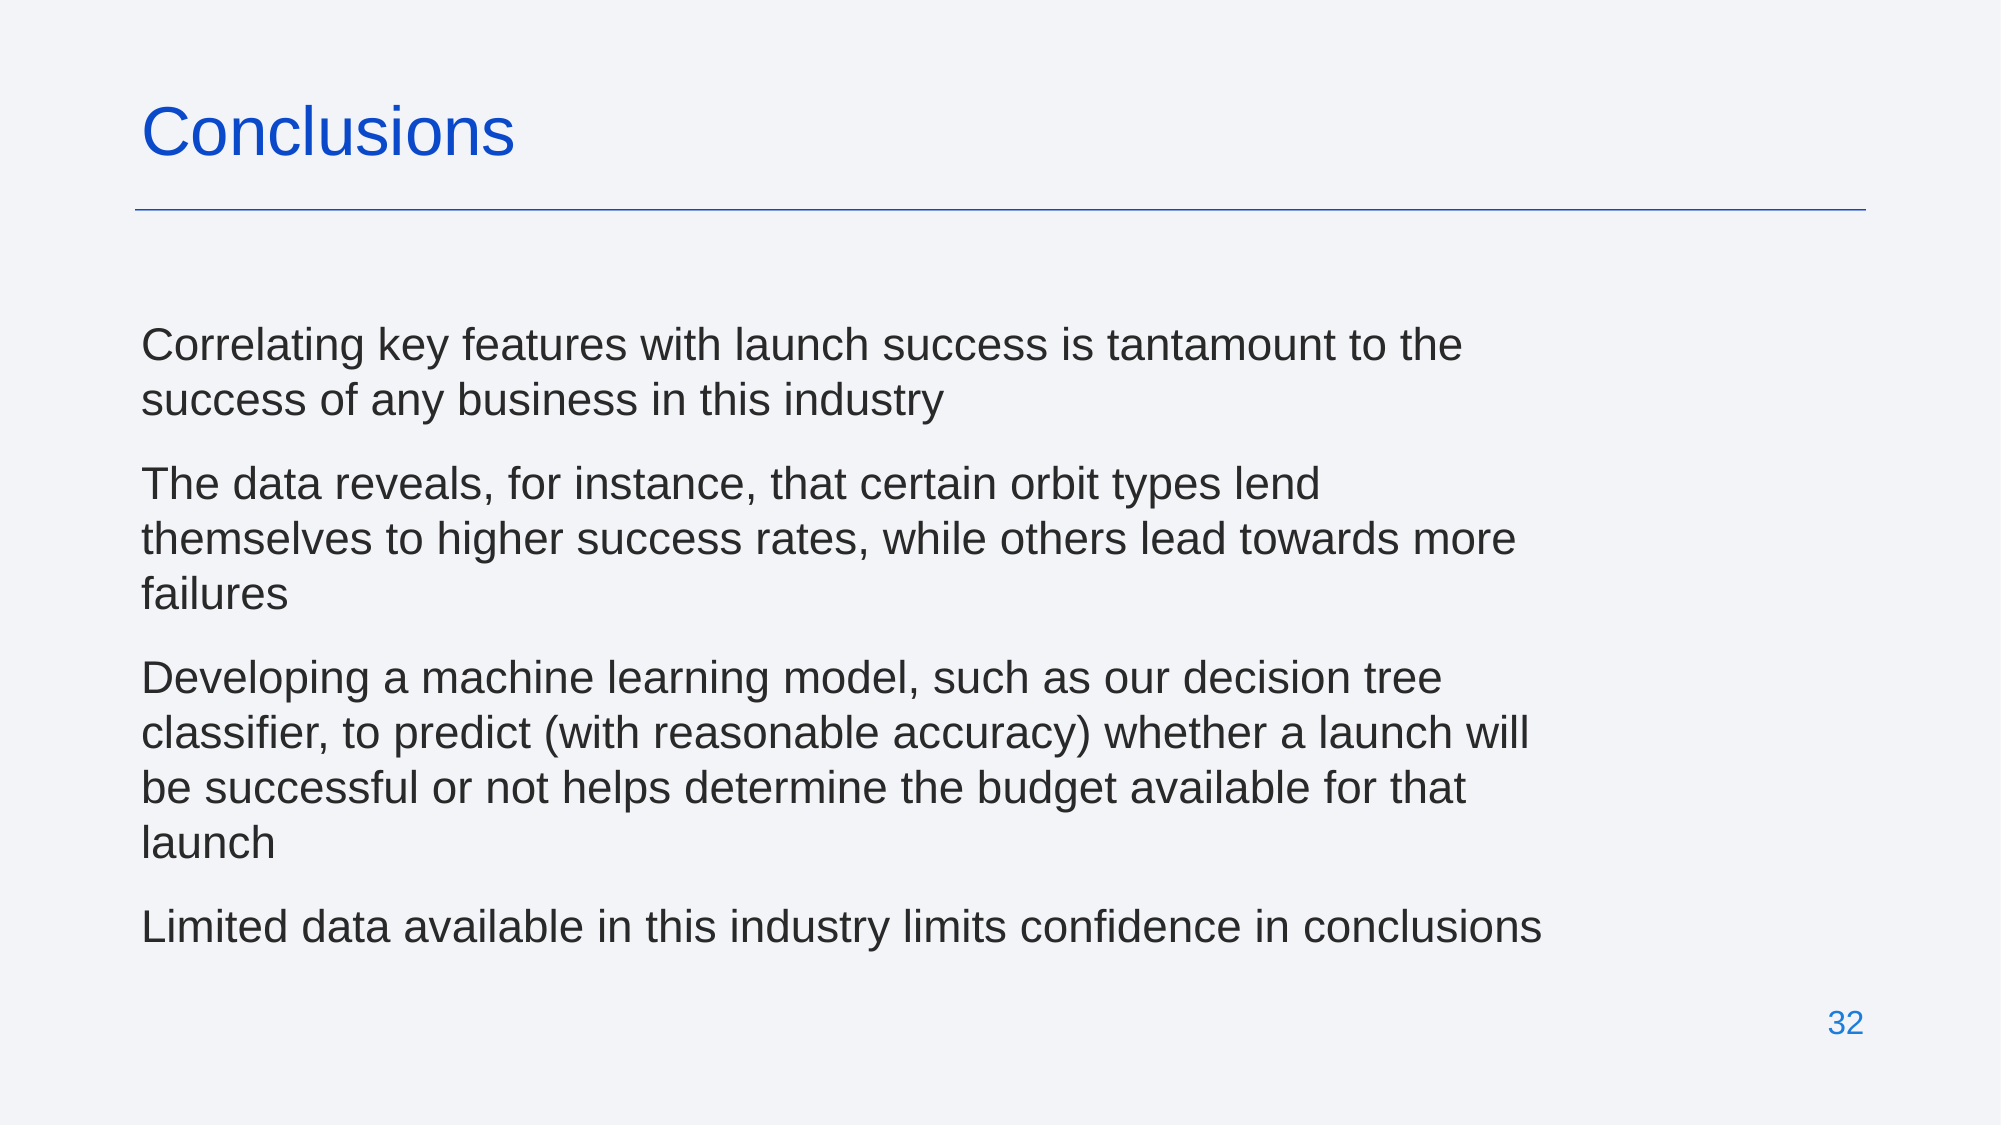

Conclusions
Correlating key features with launch success is tantamount to the success of any business in this industry
The data reveals, for instance, that certain orbit types lend themselves to higher success rates, while others lead towards more failures
Developing a machine learning model, such as our decision tree classifier, to predict (with reasonable accuracy) whether a launch will be successful or not helps determine the budget available for that launch
Limited data available in this industry limits confidence in conclusions
32